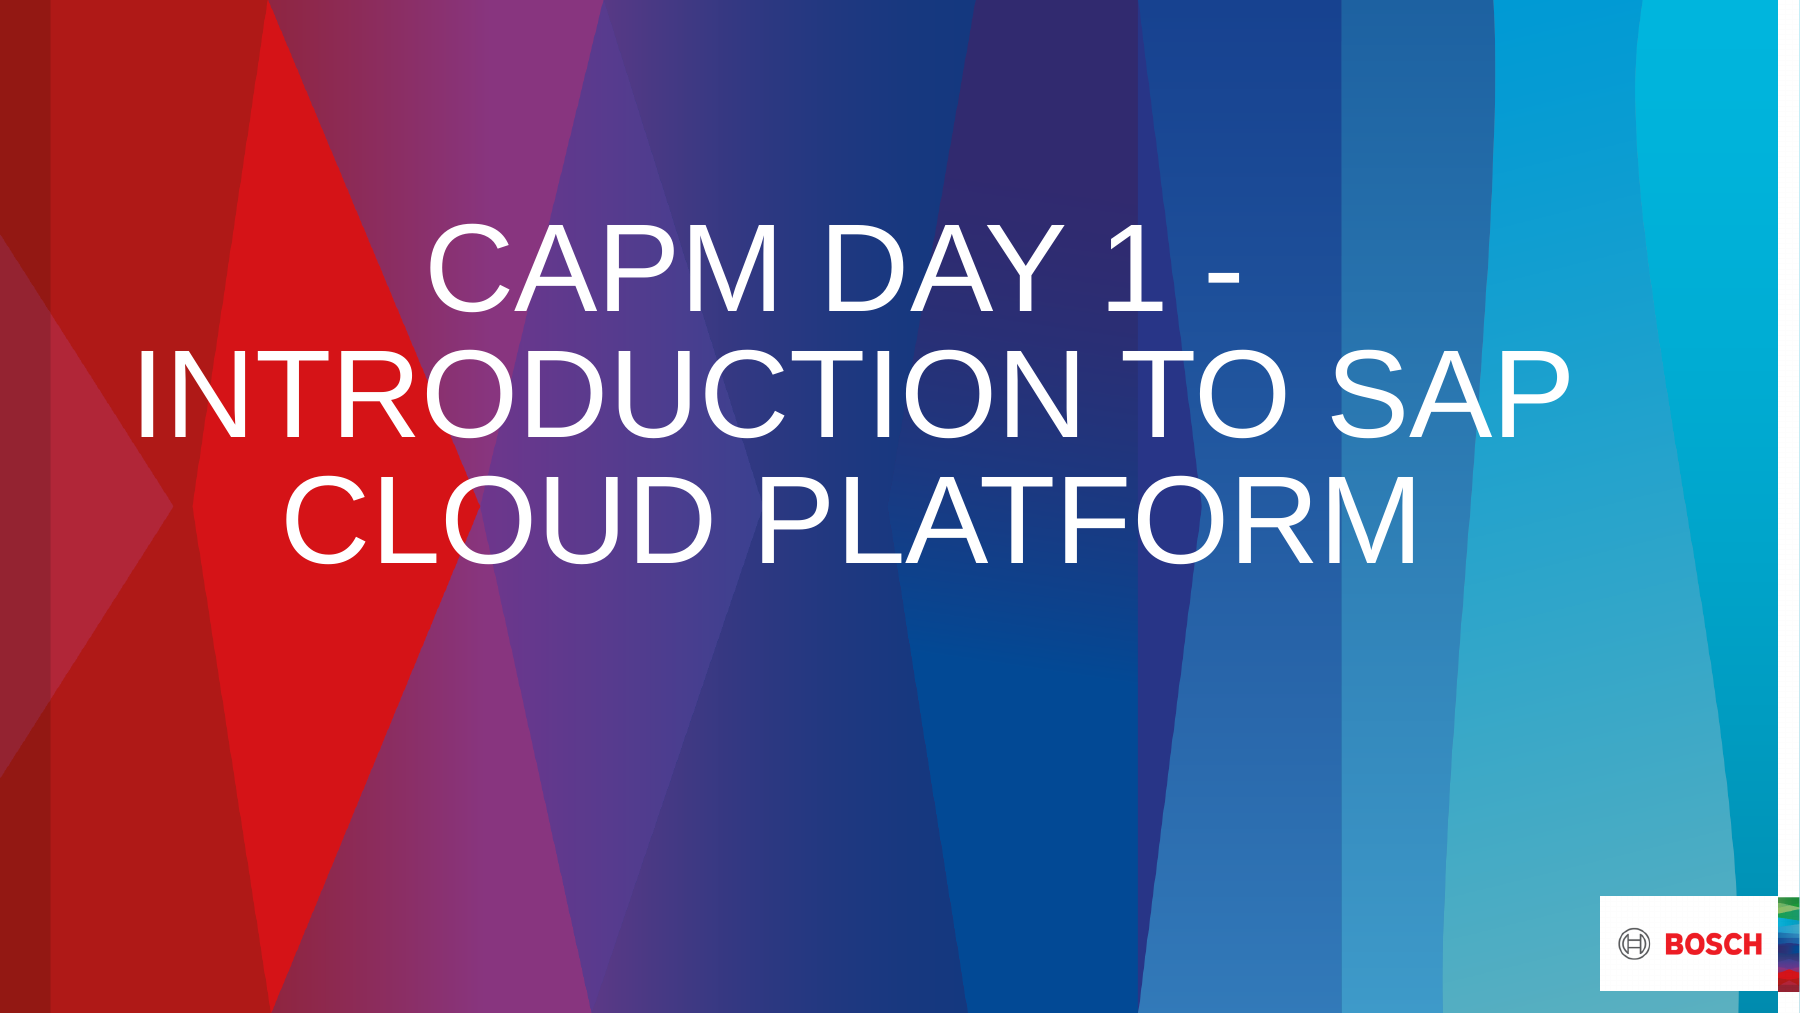

# CAPM DAY 1 - INTRODUCTION TO SAP CLOUD PLATFORM